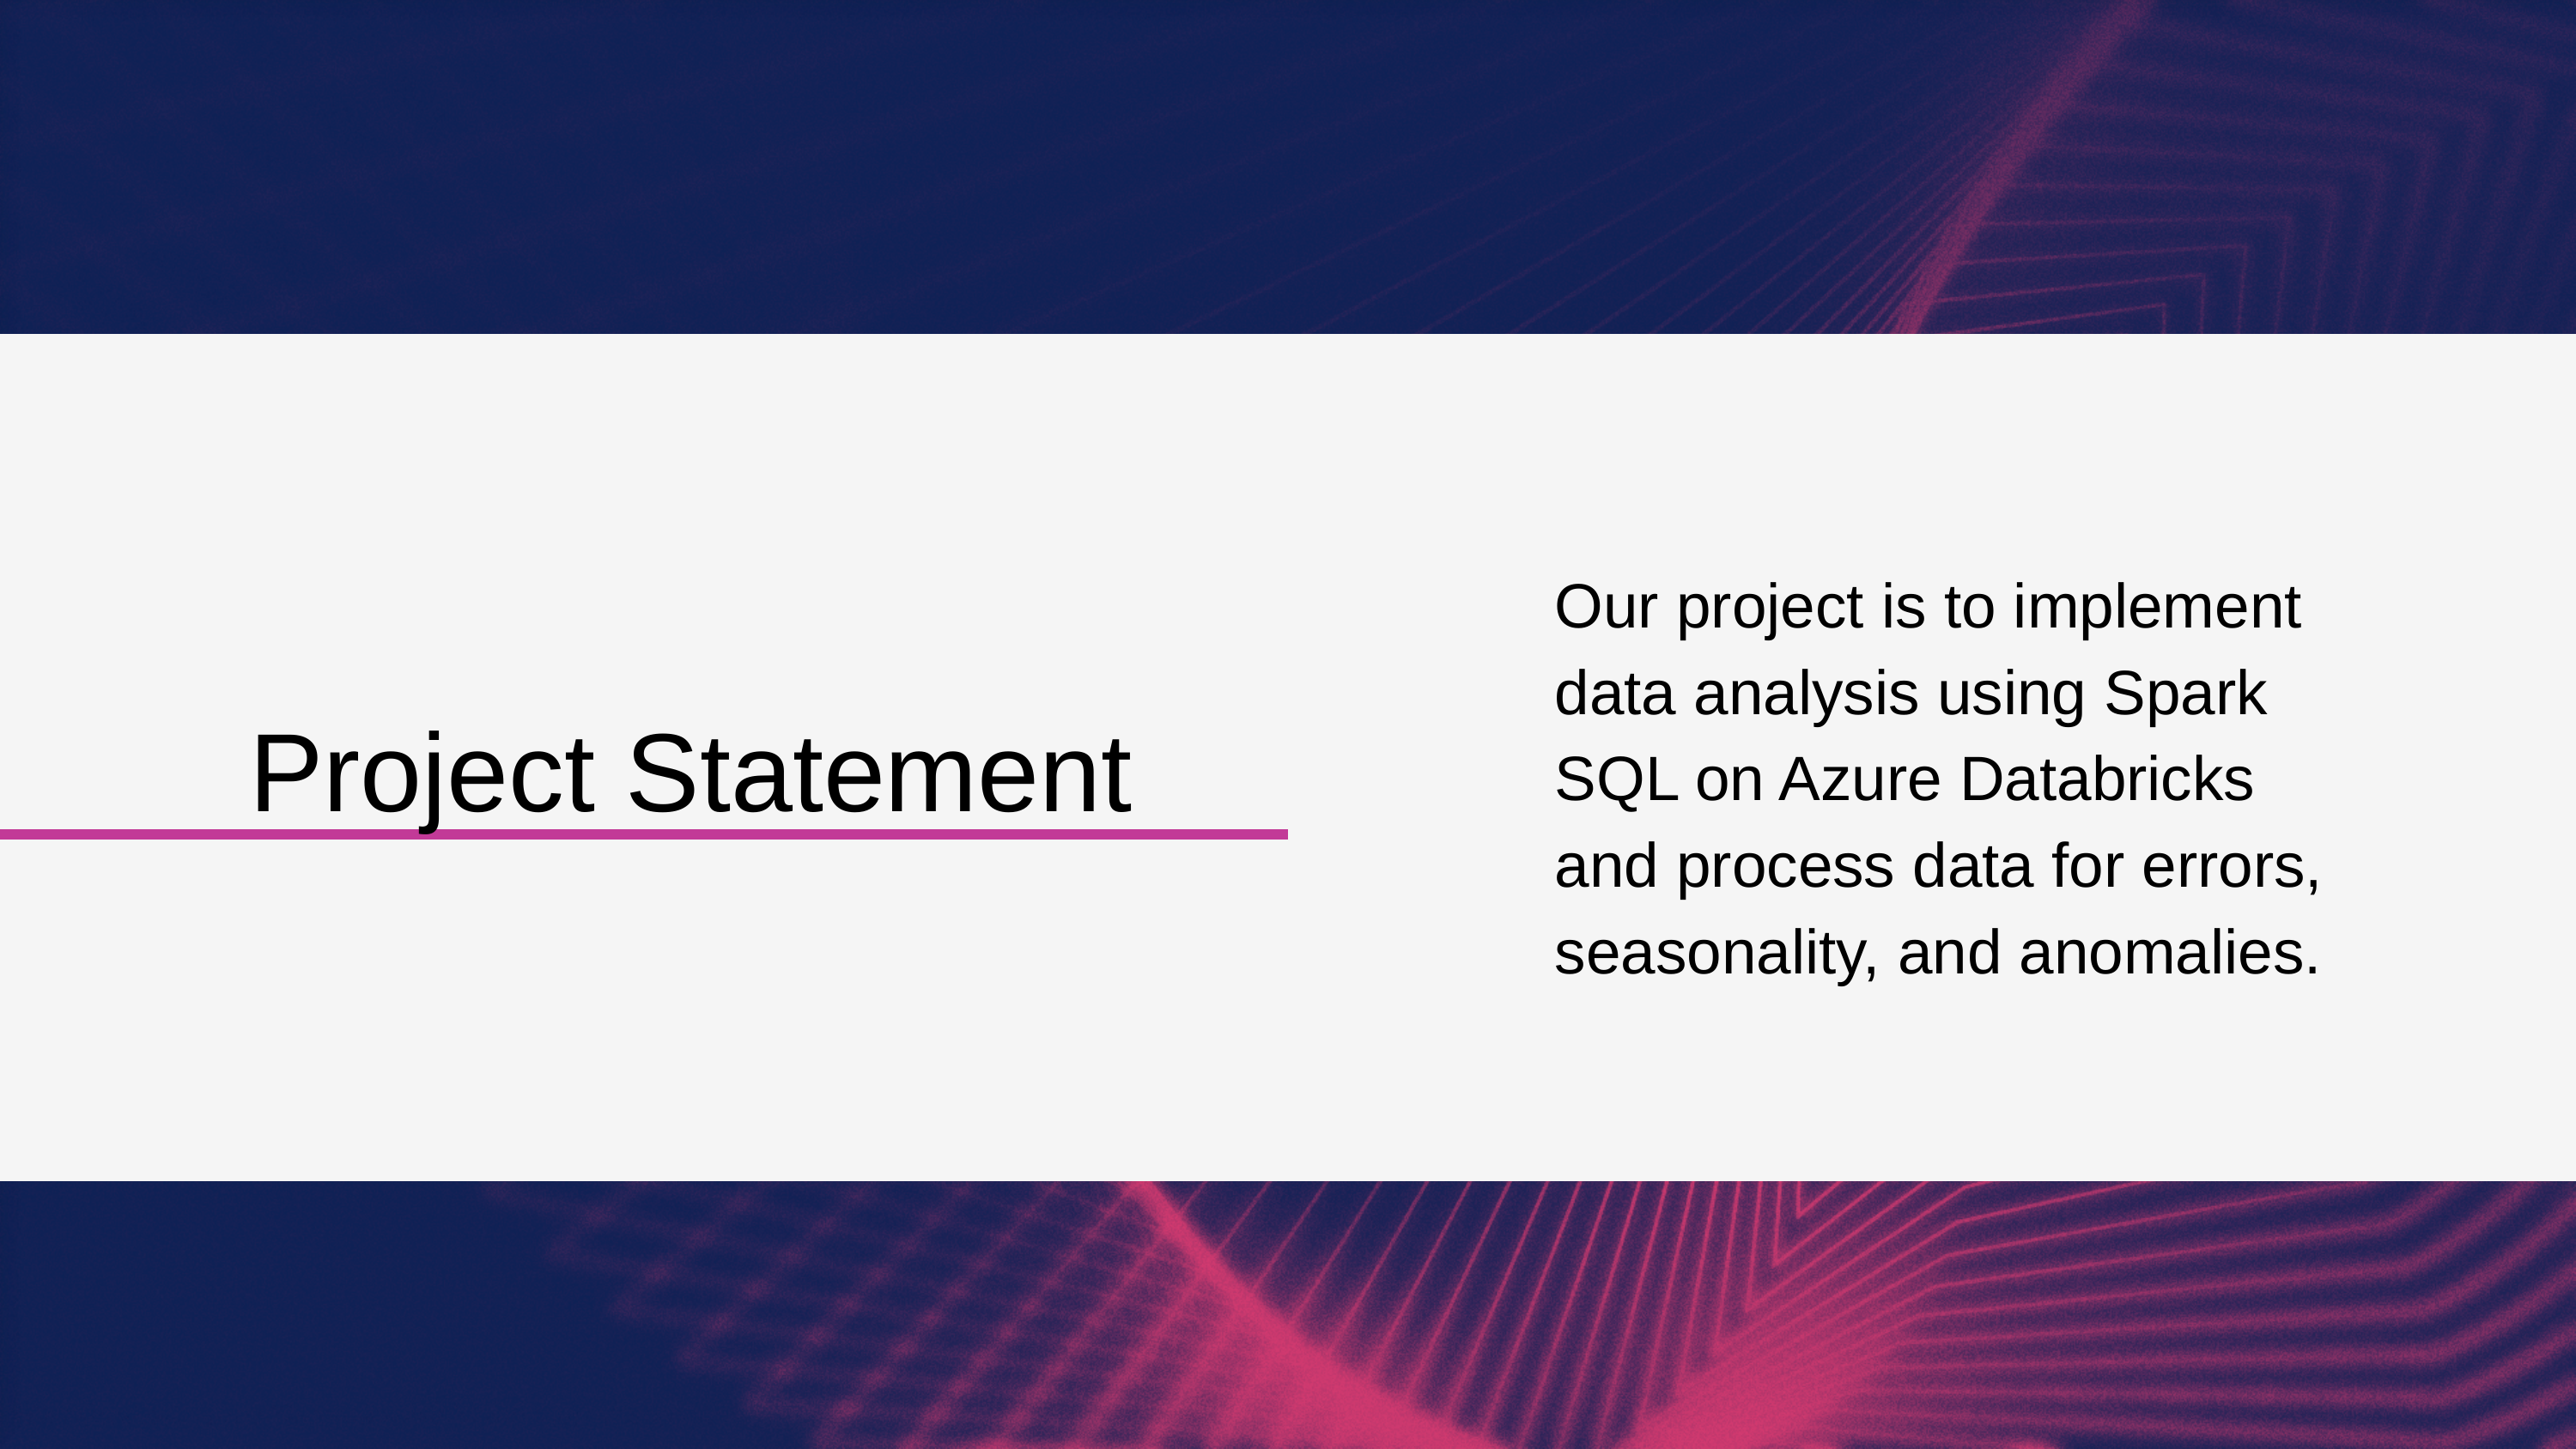

Our project is to implement data analysis using Spark SQL on Azure Databricks and process data for errors, seasonality, and anomalies.
Project Statement